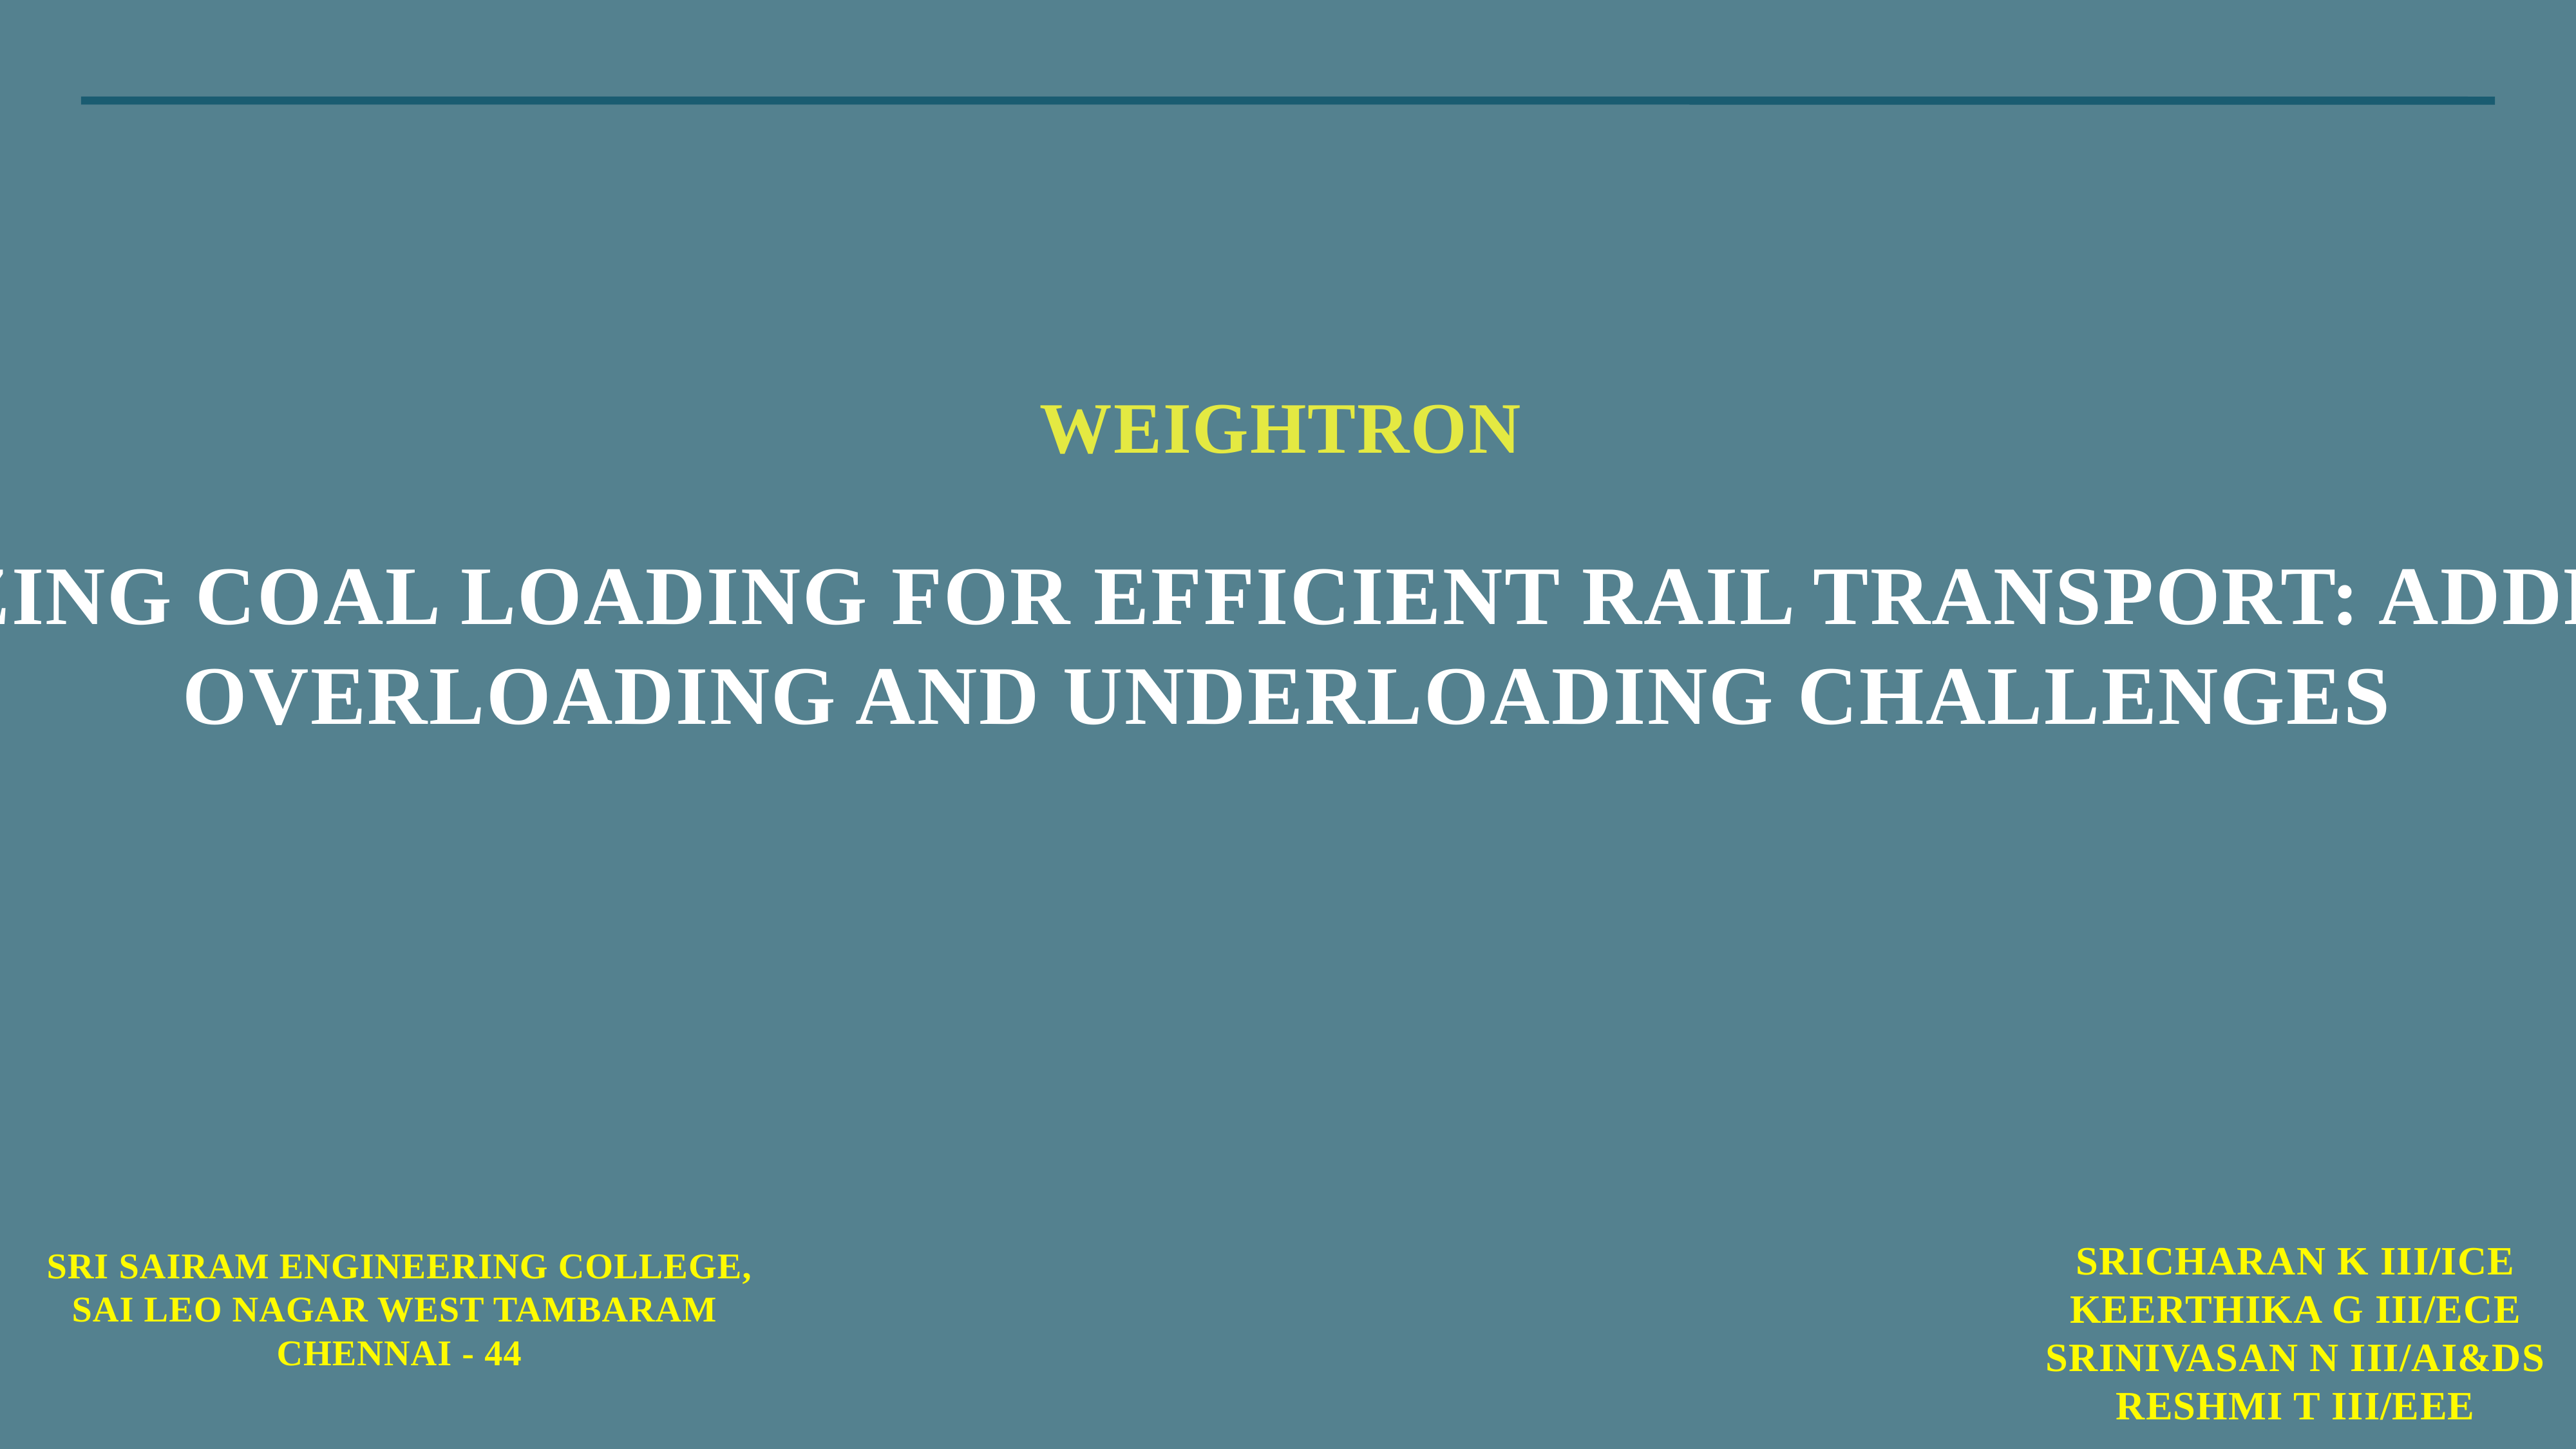

WEIGHTRON
OPTIMIZING COAL LOADING FOR EFFICIENT RAIL TRANSPORT: ADDRESSING OVERLOADING AND UNDERLOADING CHALLENGES
SRICHARAN K III/ICE
KEERTHIKA G III/ECE
SRINIVASAN N III/AI&DS
RESHMI T III/EEE
SRI SAIRAM ENGINEERING COLLEGE,
SAI LEO NAGAR WEST TAMBARAM
CHENNAI - 44